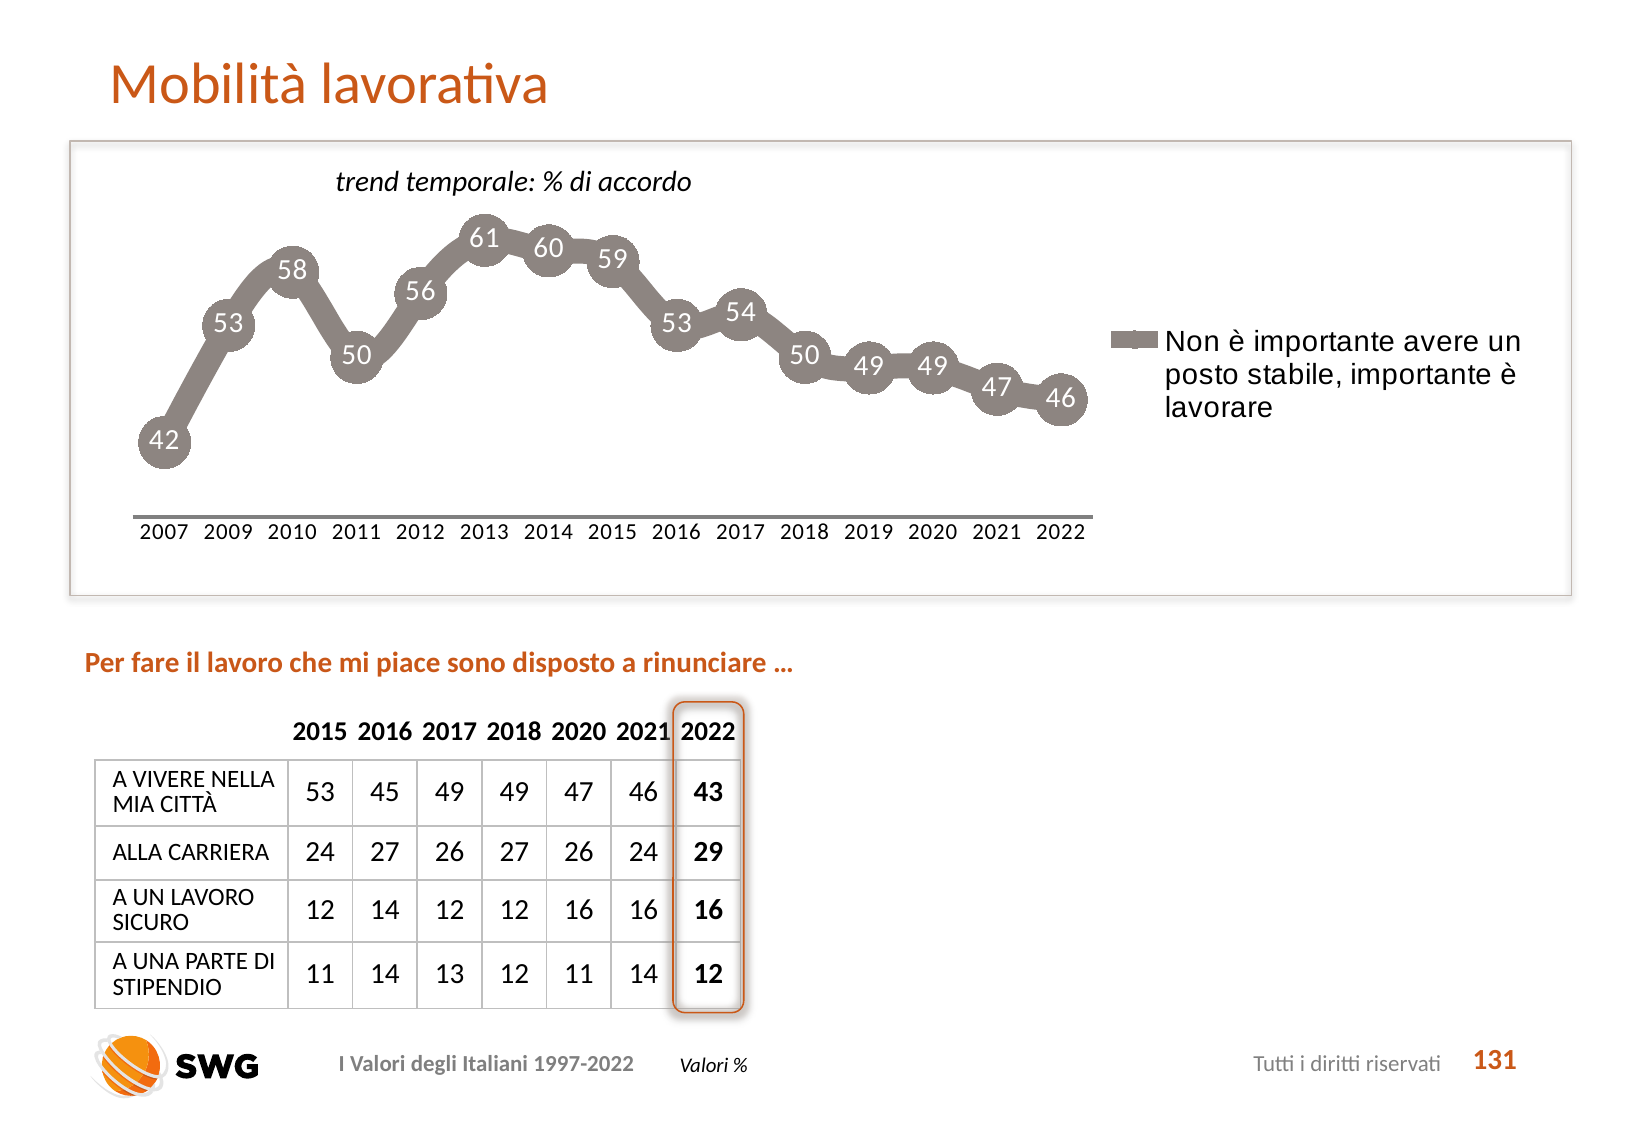

# Mobilità lavorativa

trend temporale: % di accordo

### Chart

| Category | Non è importante avere un posto stabile, importante è lavorare |
|---|---|
| 2007 | 42.0 |
| 2009 | 53.0 |
| 2010 | 58.0 |
| 2011 | 50.0 |
| 2012 | 56.0 |
| 2013 | 61.0 |
| 2014 | 60.0 |
| 2015 | 59.0 |
| 2016 | 53.0 |
| 2017 | 54.0 |
| 2018 | 50.0 |
| 2019 | 49.0 |
| 2020 | 49.0 |
| 2021 | 47.0 |
| 2022 | 46.0 |
Per fare il lavoro che mi piace sono disposto a rinunciare …

|  | 2015 | 2016 | 2017 | 2018 | 2020 | 2021 | 2022 |
| --- | --- | --- | --- | --- | --- | --- | --- |
| A VIVERE NELLA MIA CITTÀ | 53 | 45 | 49 | 49 | 47 | 46 | 43 |
| ALLA CARRIERA | 24 | 27 | 26 | 27 | 26 | 24 | 29 |
| A UN LAVORO SICURO | 12 | 14 | 12 | 12 | 16 | 16 | 16 |
| A UNA PARTE DI STIPENDIO | 11 | 14 | 13 | 12 | 11 | 14 | 12 |
131
Valori %